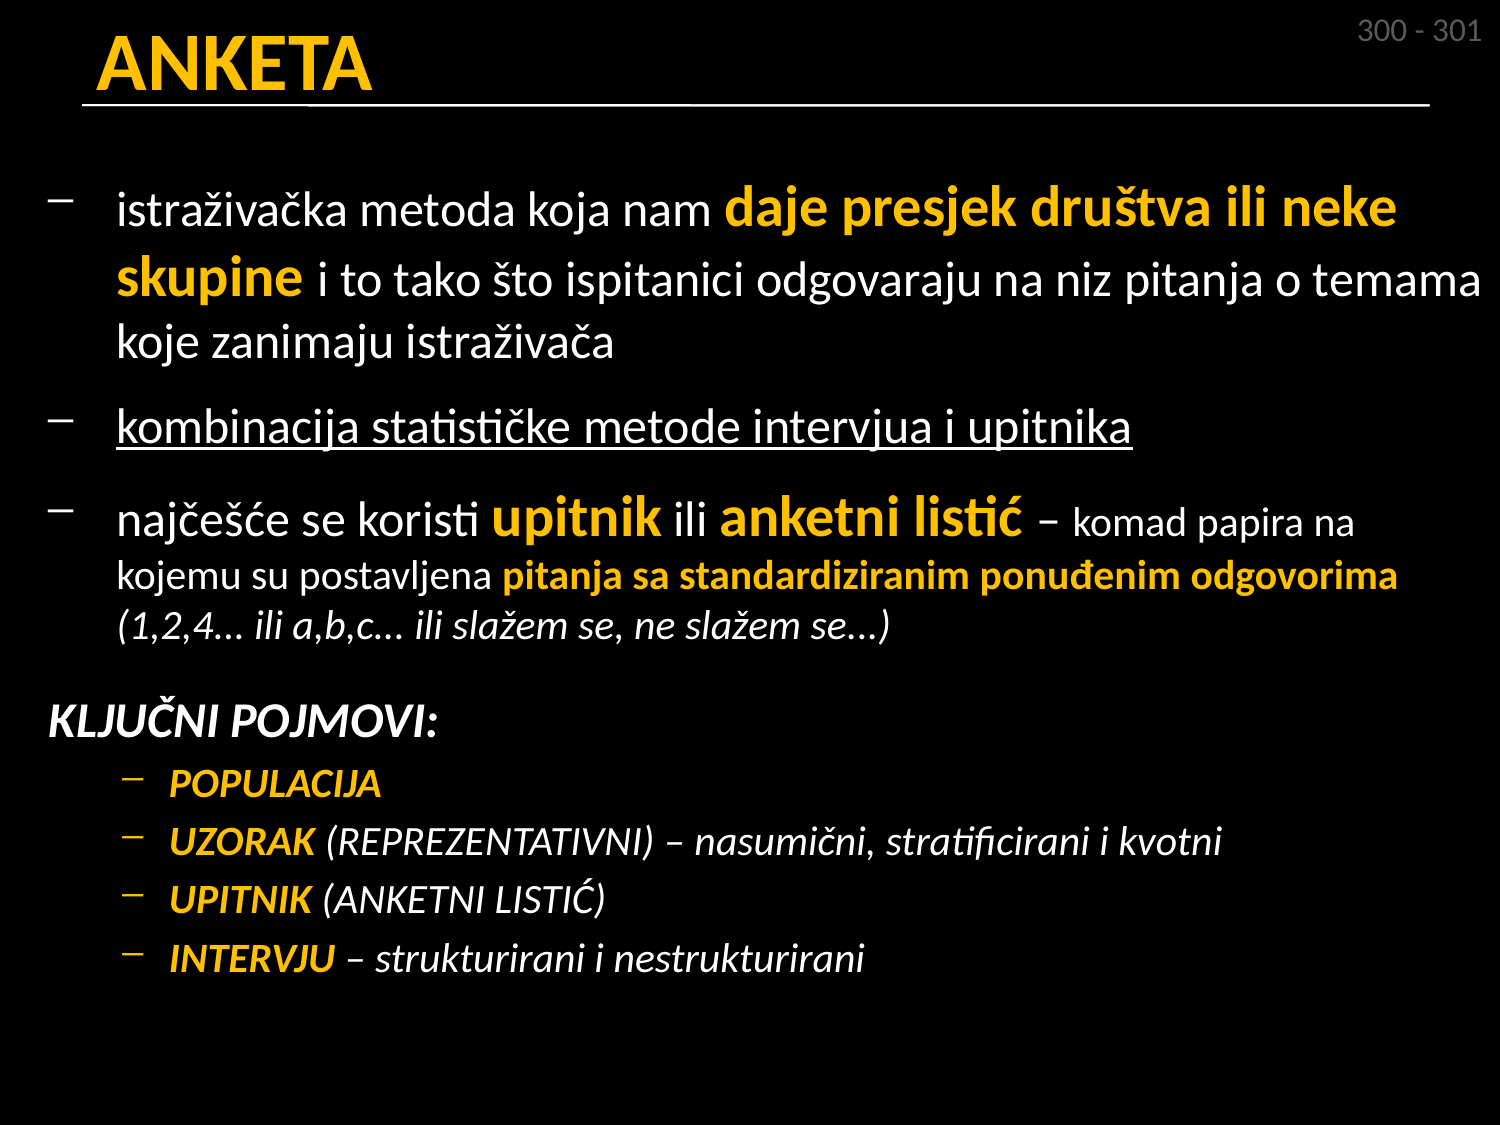

# ANKETA
300 - 301
istraživačka metoda koja nam daje presjek društva ili neke skupine i to tako što ispitanici odgovaraju na niz pitanja o temama koje zanimaju istraživača
kombinacija statističke metode intervjua i upitnika
najčešće se koristi upitnik ili anketni listić – komad papira na kojemu su postavljena pitanja sa standardiziranim ponuđenim odgovorima (1,2,4... ili a,b,c... ili slažem se, ne slažem se...)

KLJUČNI POJMOVI:
POPULACIJA
UZORAK (REPREZENTATIVNI) – nasumični, stratificirani i kvotni
UPITNIK (ANKETNI LISTIĆ)
INTERVJU – strukturirani i nestrukturirani